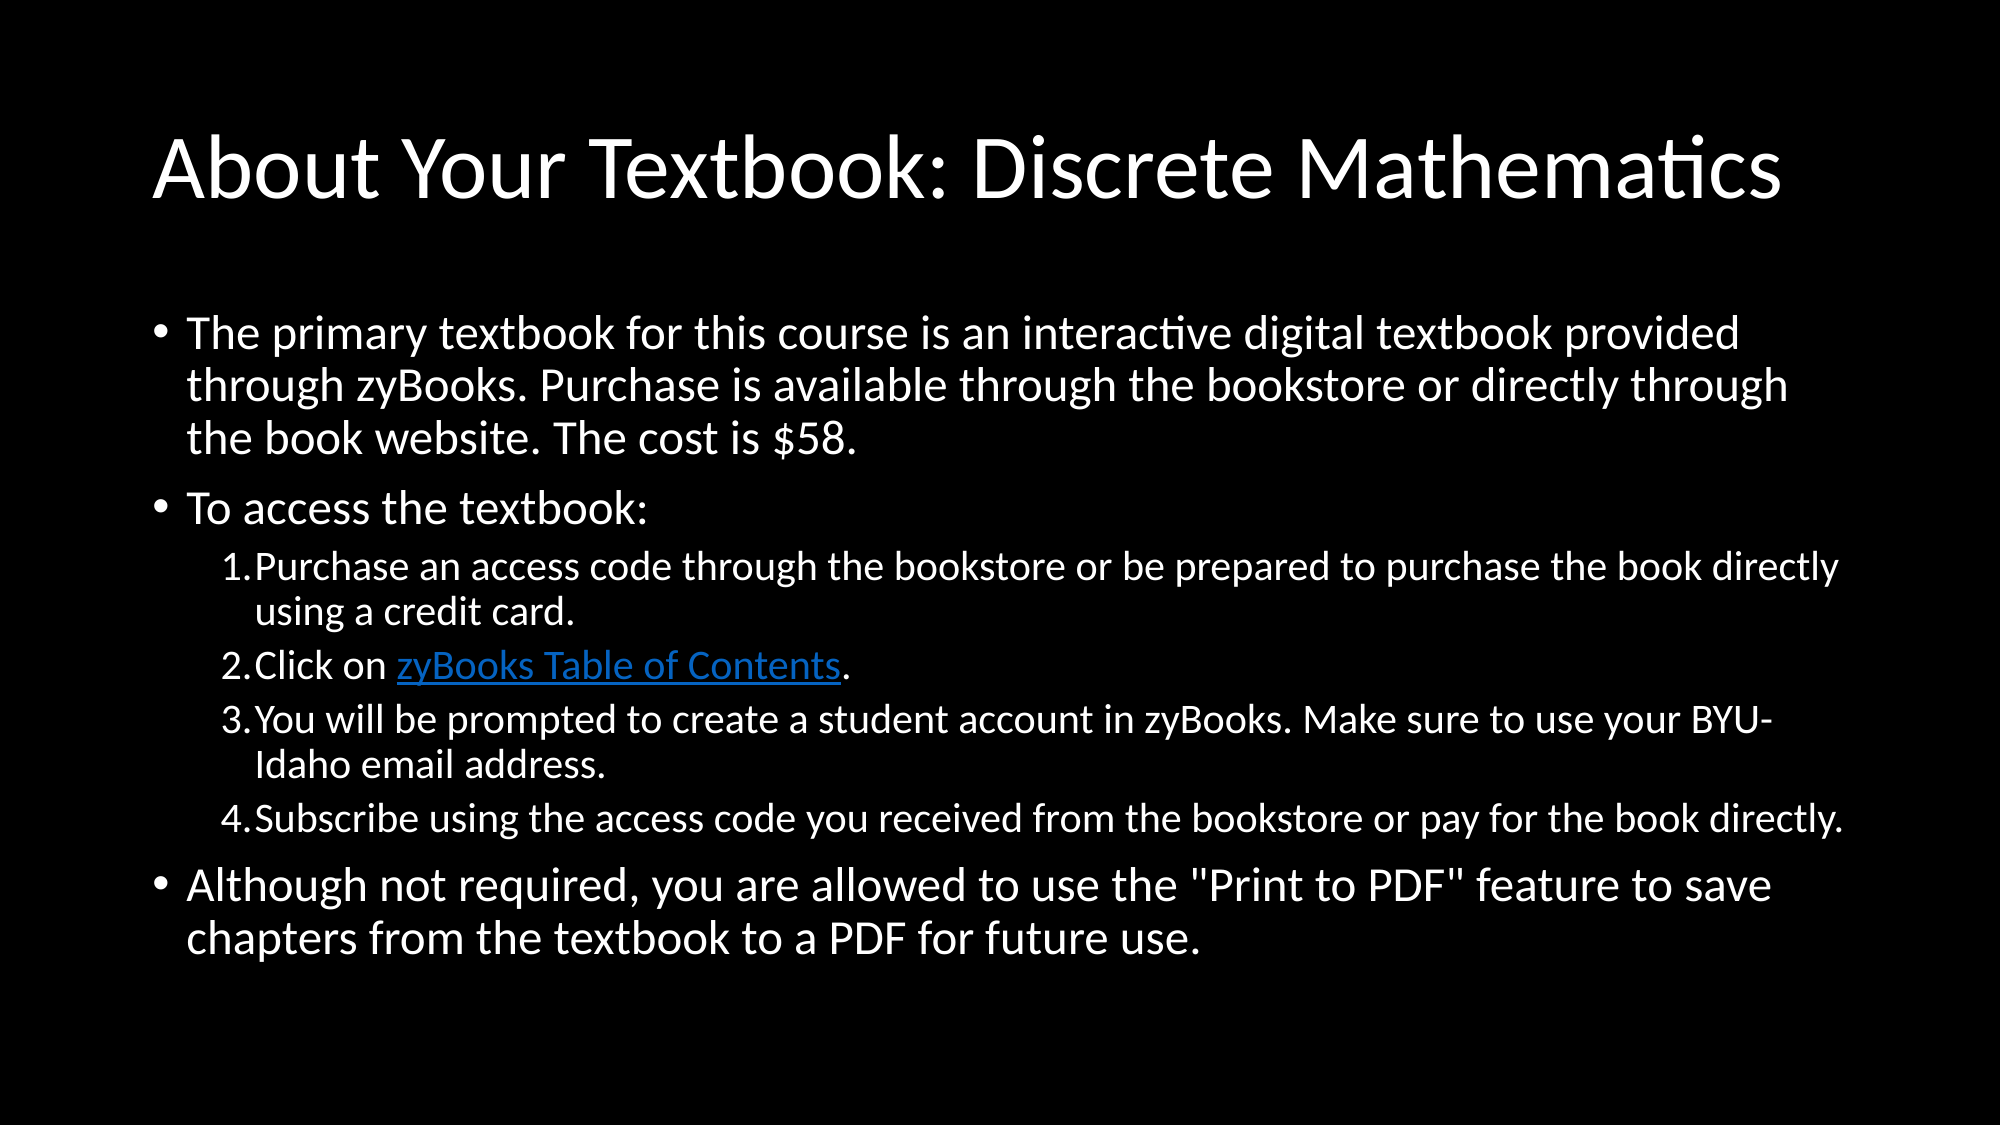

# About Your Textbook: Discrete Mathematics
The primary textbook for this course is an interactive digital textbook provided through zyBooks. Purchase is available through the bookstore or directly through the book website. The cost is $58.
To access the textbook:
Purchase an access code through the bookstore or be prepared to purchase the book directly using a credit card.
Click on zyBooks Table of Contents.
You will be prompted to create a student account in zyBooks. Make sure to use your BYU-Idaho email address.
Subscribe using the access code you received from the bookstore or pay for the book directly.
Although not required, you are allowed to use the "Print to PDF" feature to save chapters from the textbook to a PDF for future use.